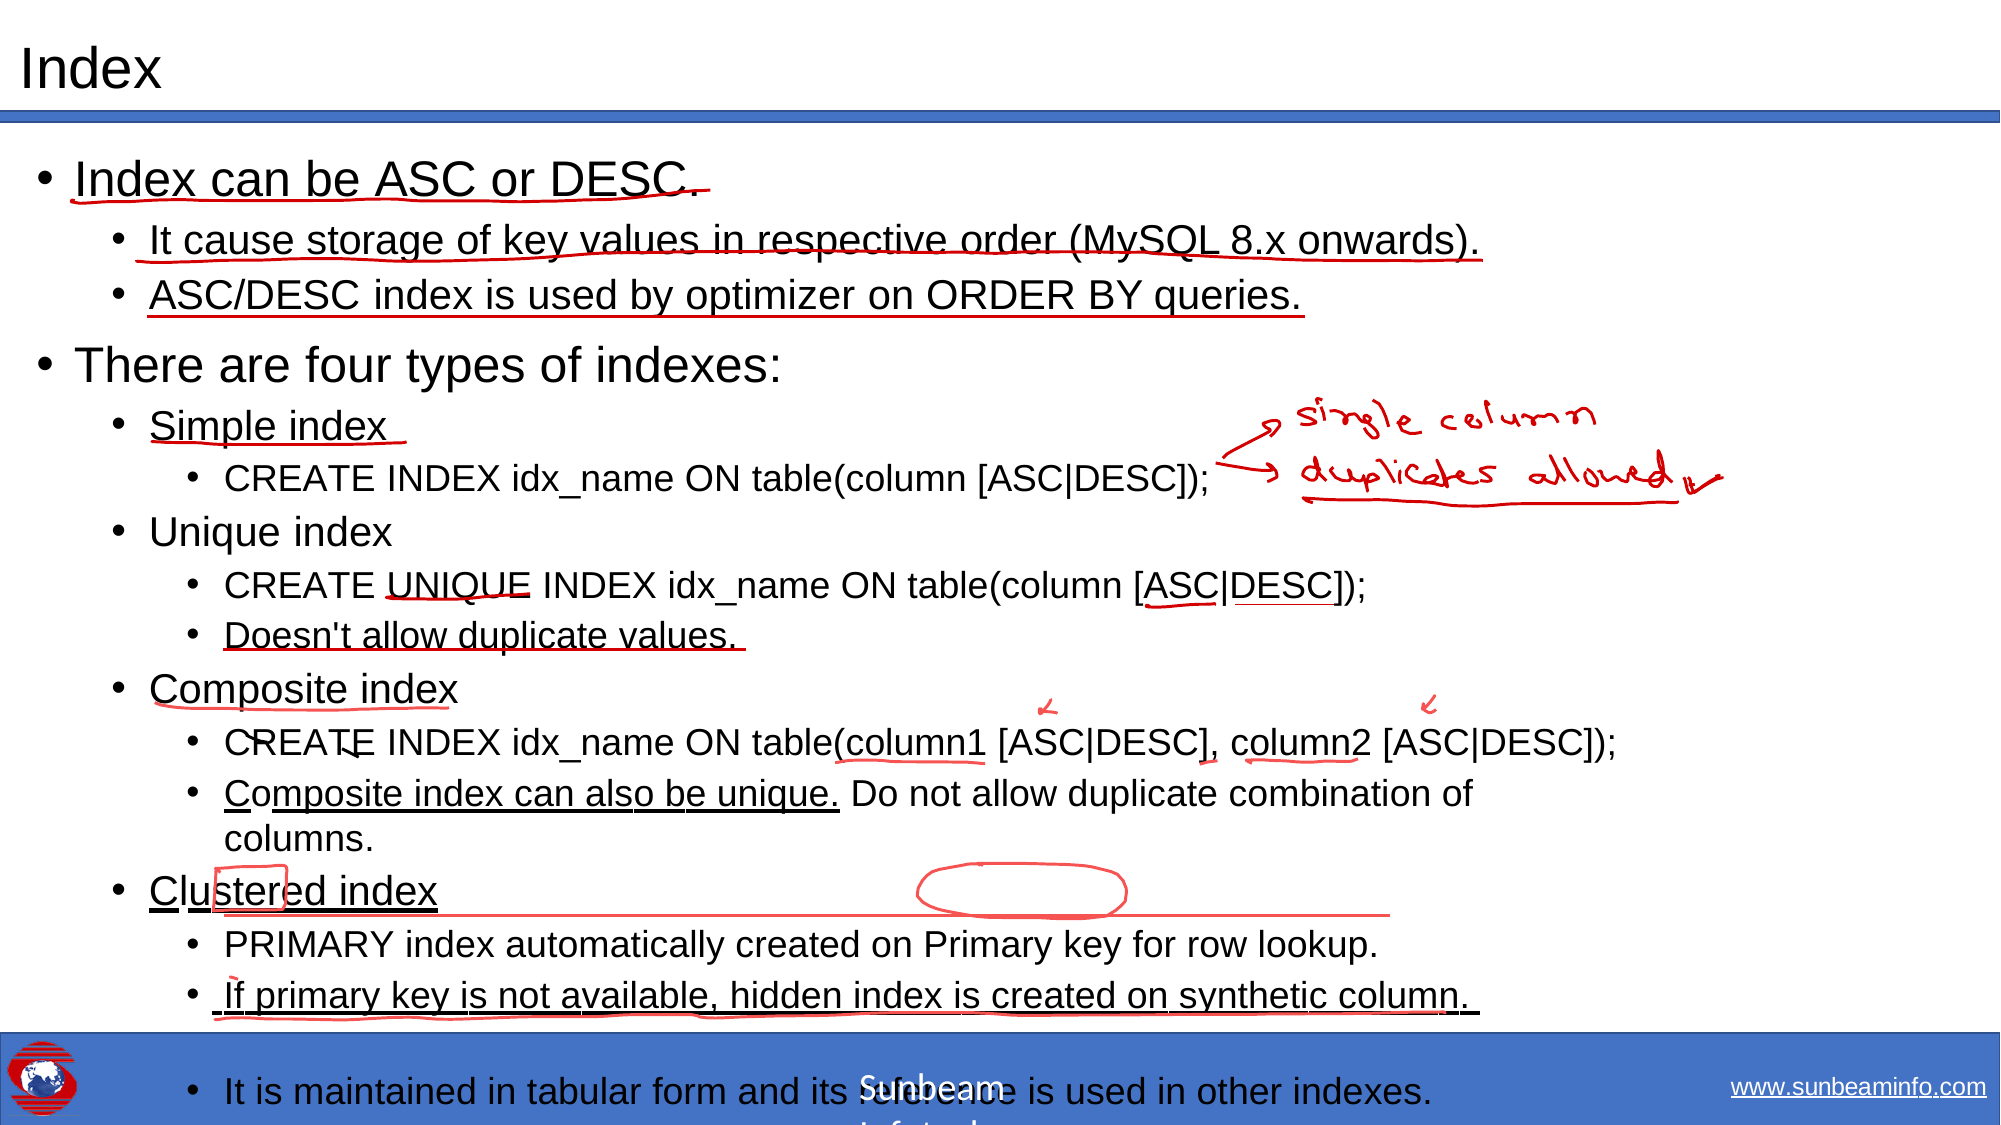

# Index

Index can be ASC or DESC.
It cause storage of key values in respective order (MySQL 8.x onwards).
ASC/DESC index is used by optimizer on ORDER BY queries.
There are four types of indexes:
Simple index
CREATE INDEX idx_name ON table(column [ASC|DESC]);
Unique index
CREATE UNIQUE INDEX idx_name ON table(column [ASC|DESC]);
Doesn't allow duplicate values.
Composite index
CREATE INDEX idx_name ON table(column1 [ASC|DESC], column2 [ASC|DESC]);
Composite index can also be unique. Do not allow duplicate combination of columns.
Clustered index
PRIMARY index automatically created on Primary key for row lookup.
 If primary key is not available, hidden index is created on synthetic column.
It is maintained in tabular form and its reference is used in other indexes.

Sunbeam Infotech
www.sunbeaminfo.com